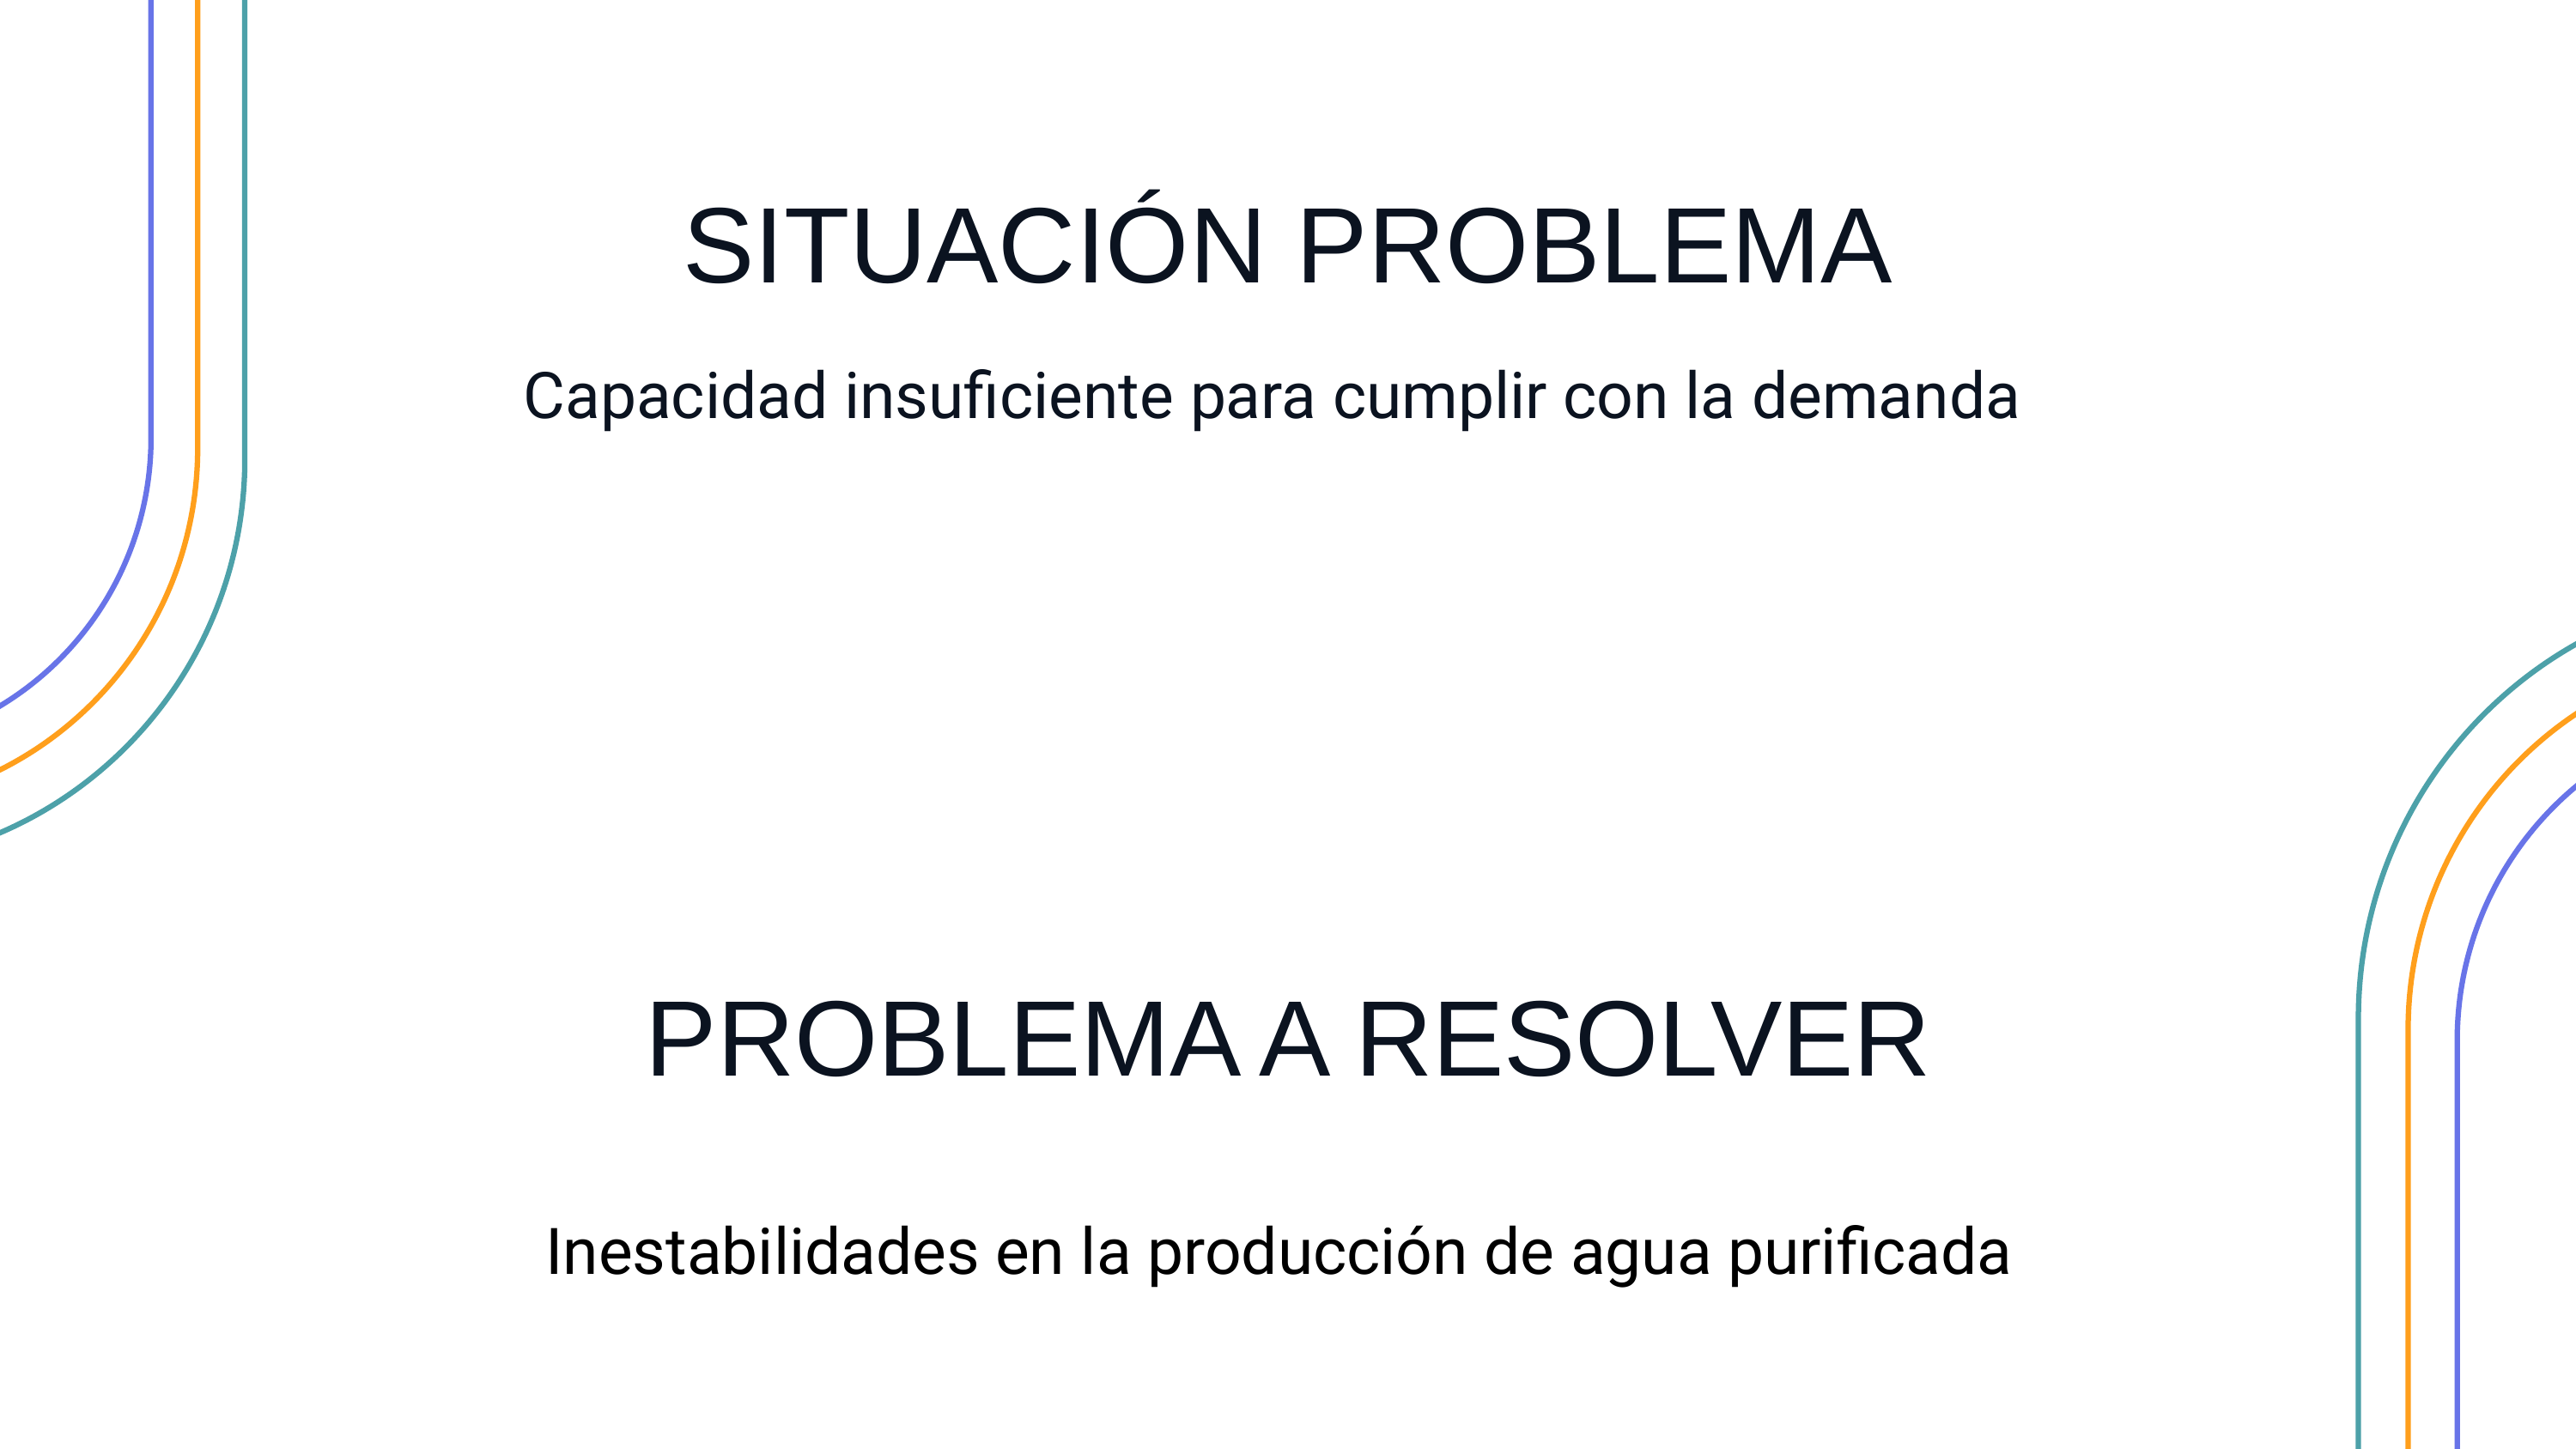

SITUACIÓN PROBLEMA
Capacidad insuficiente para cumplir con la demanda

	PROBLEMA A RESOLVER
Inestabilidades en la producción de agua purificada